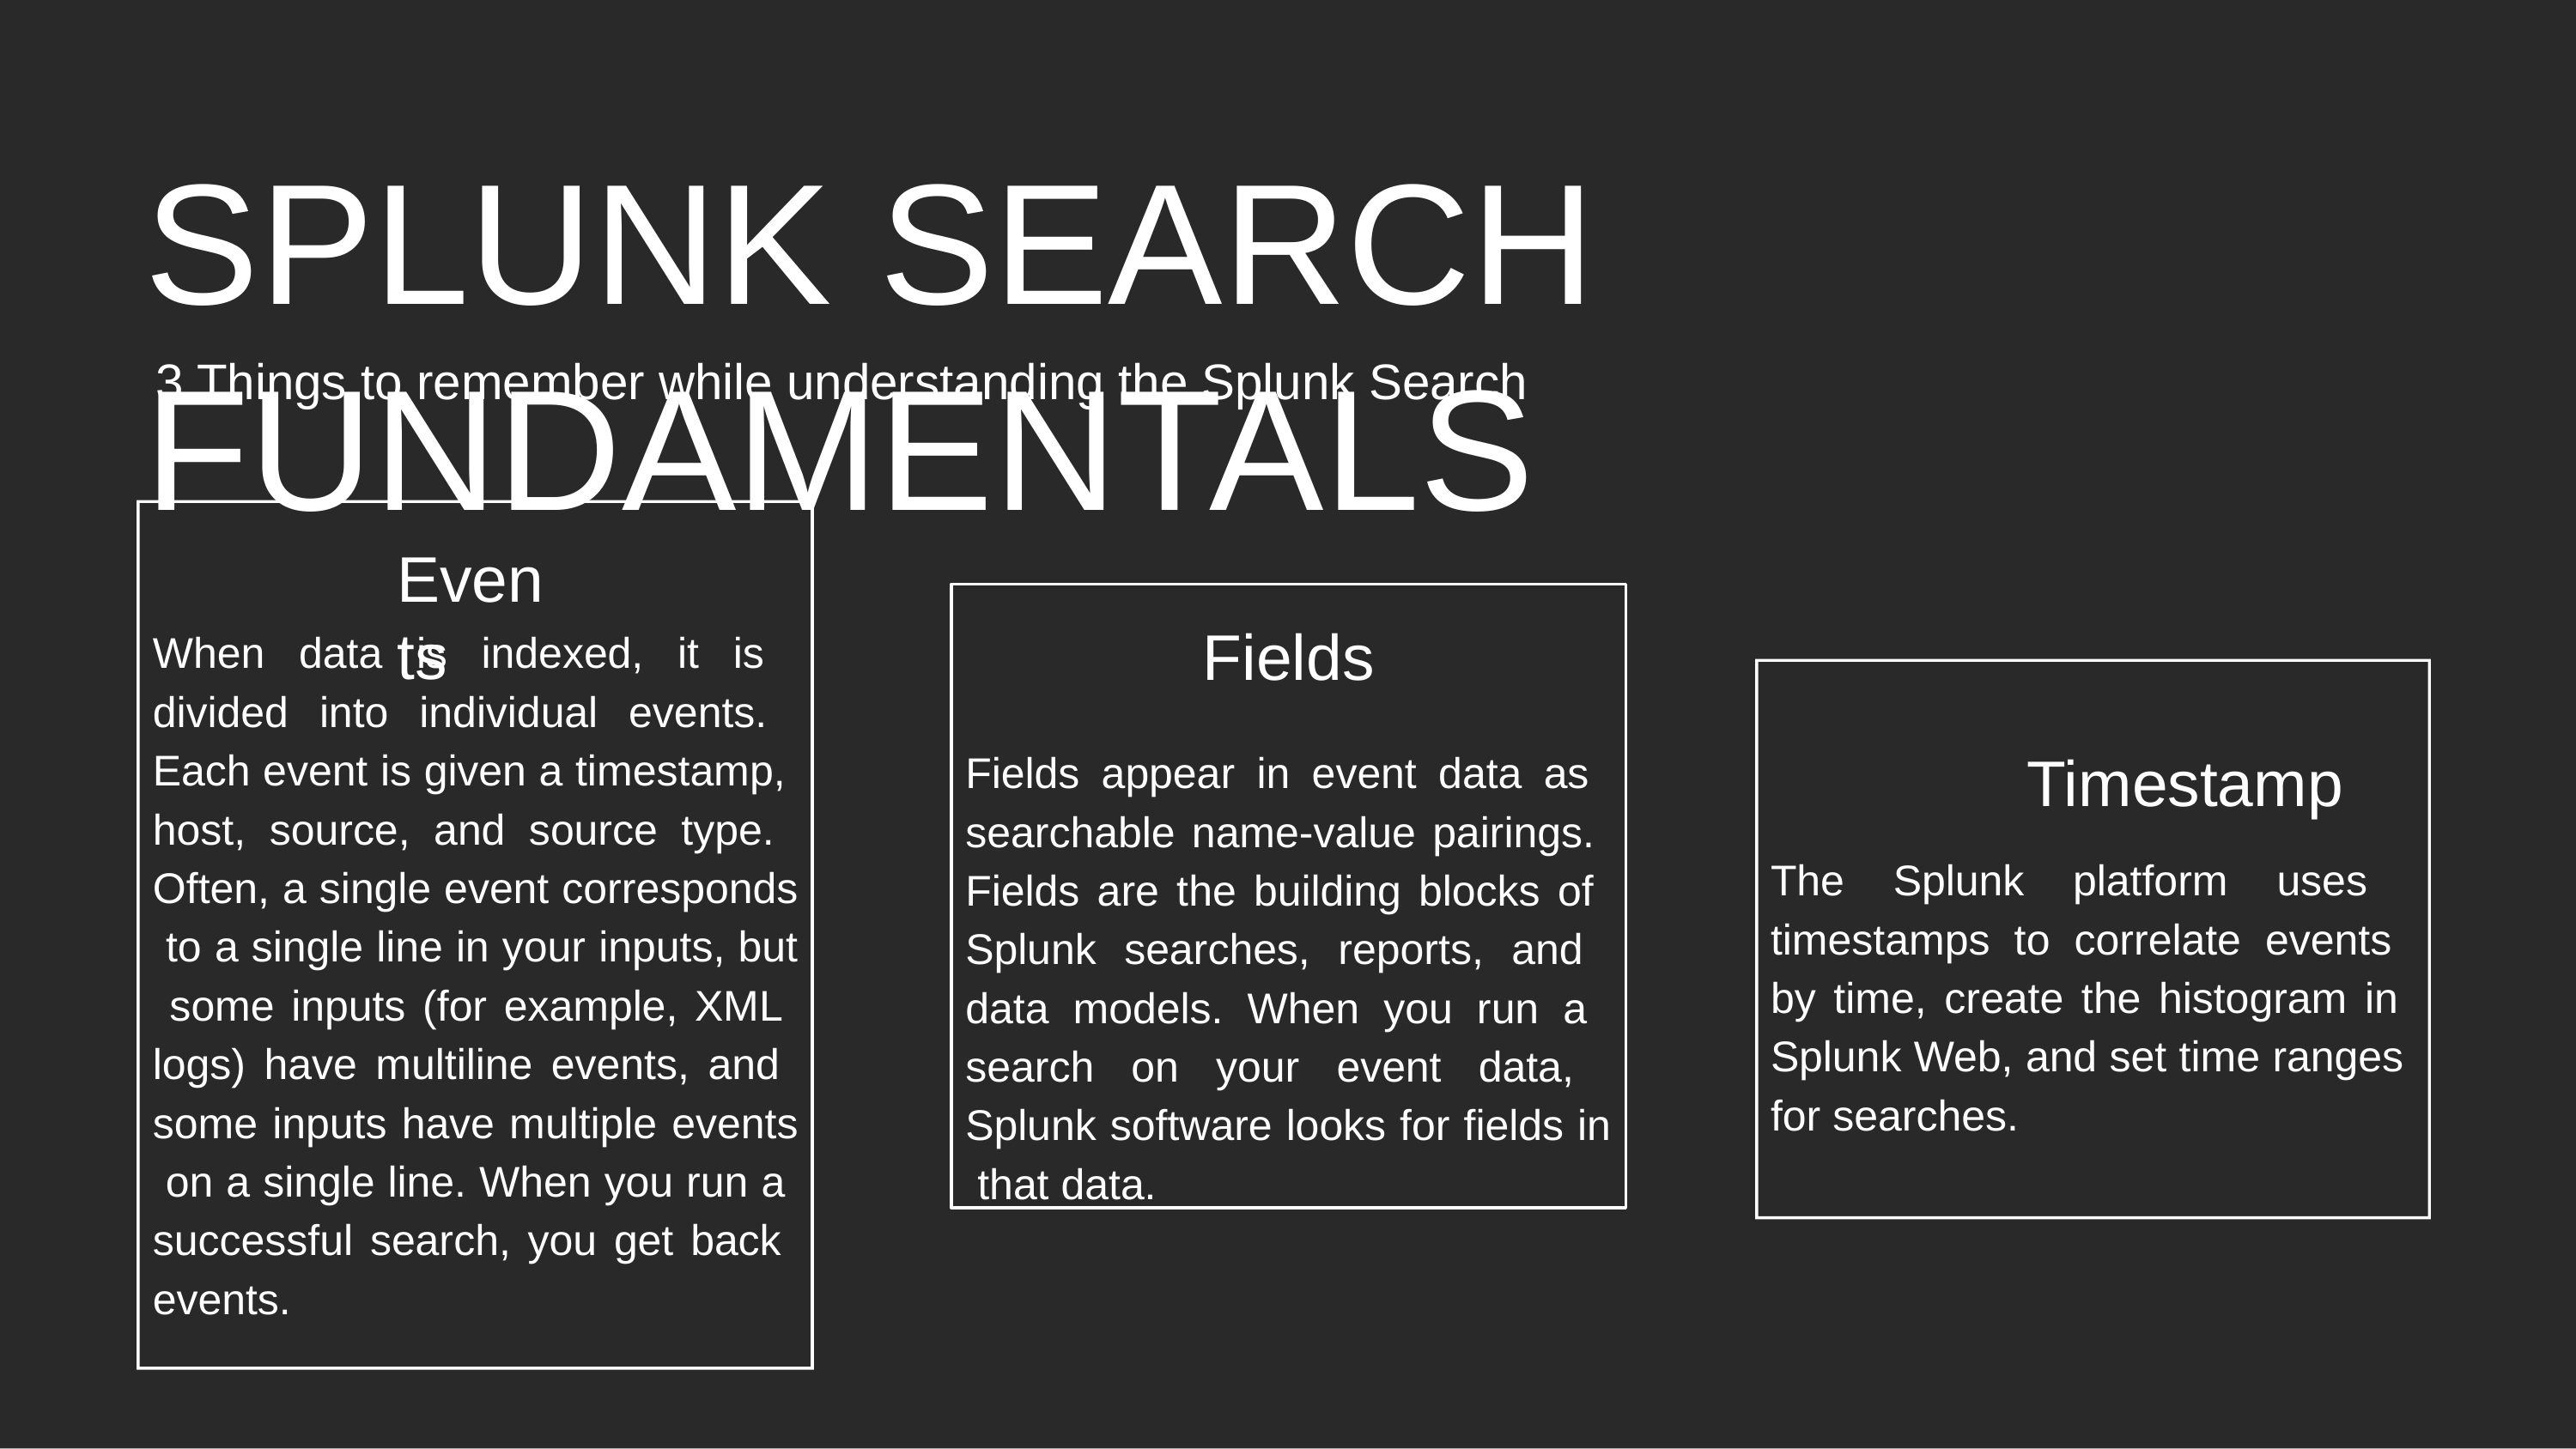

# SPLUNK SEARCH FUNDAMENTALS
3 Things to remember while understanding the Splunk Search

Events
Fields
Fields appear in event data as  searchable name-value pairings.  Fields are the building blocks of  Splunk searches, reports, and  data models. When you run a  search on your event data,  Splunk software looks for fields in  that data.
When data is indexed, it is  divided into individual events.  Each event is given a timestamp,  host, source, and source type.  Often, a single event corresponds  to a single line in your inputs, but  some inputs (for example, XML  logs) have multiline events, and  some inputs have multiple events  on a single line. When you run a  successful search, you get back  events.

         Timestamp
The Splunk platform uses  timestamps to correlate events  by time, create the histogram in  Splunk Web, and set time ranges  for searches.